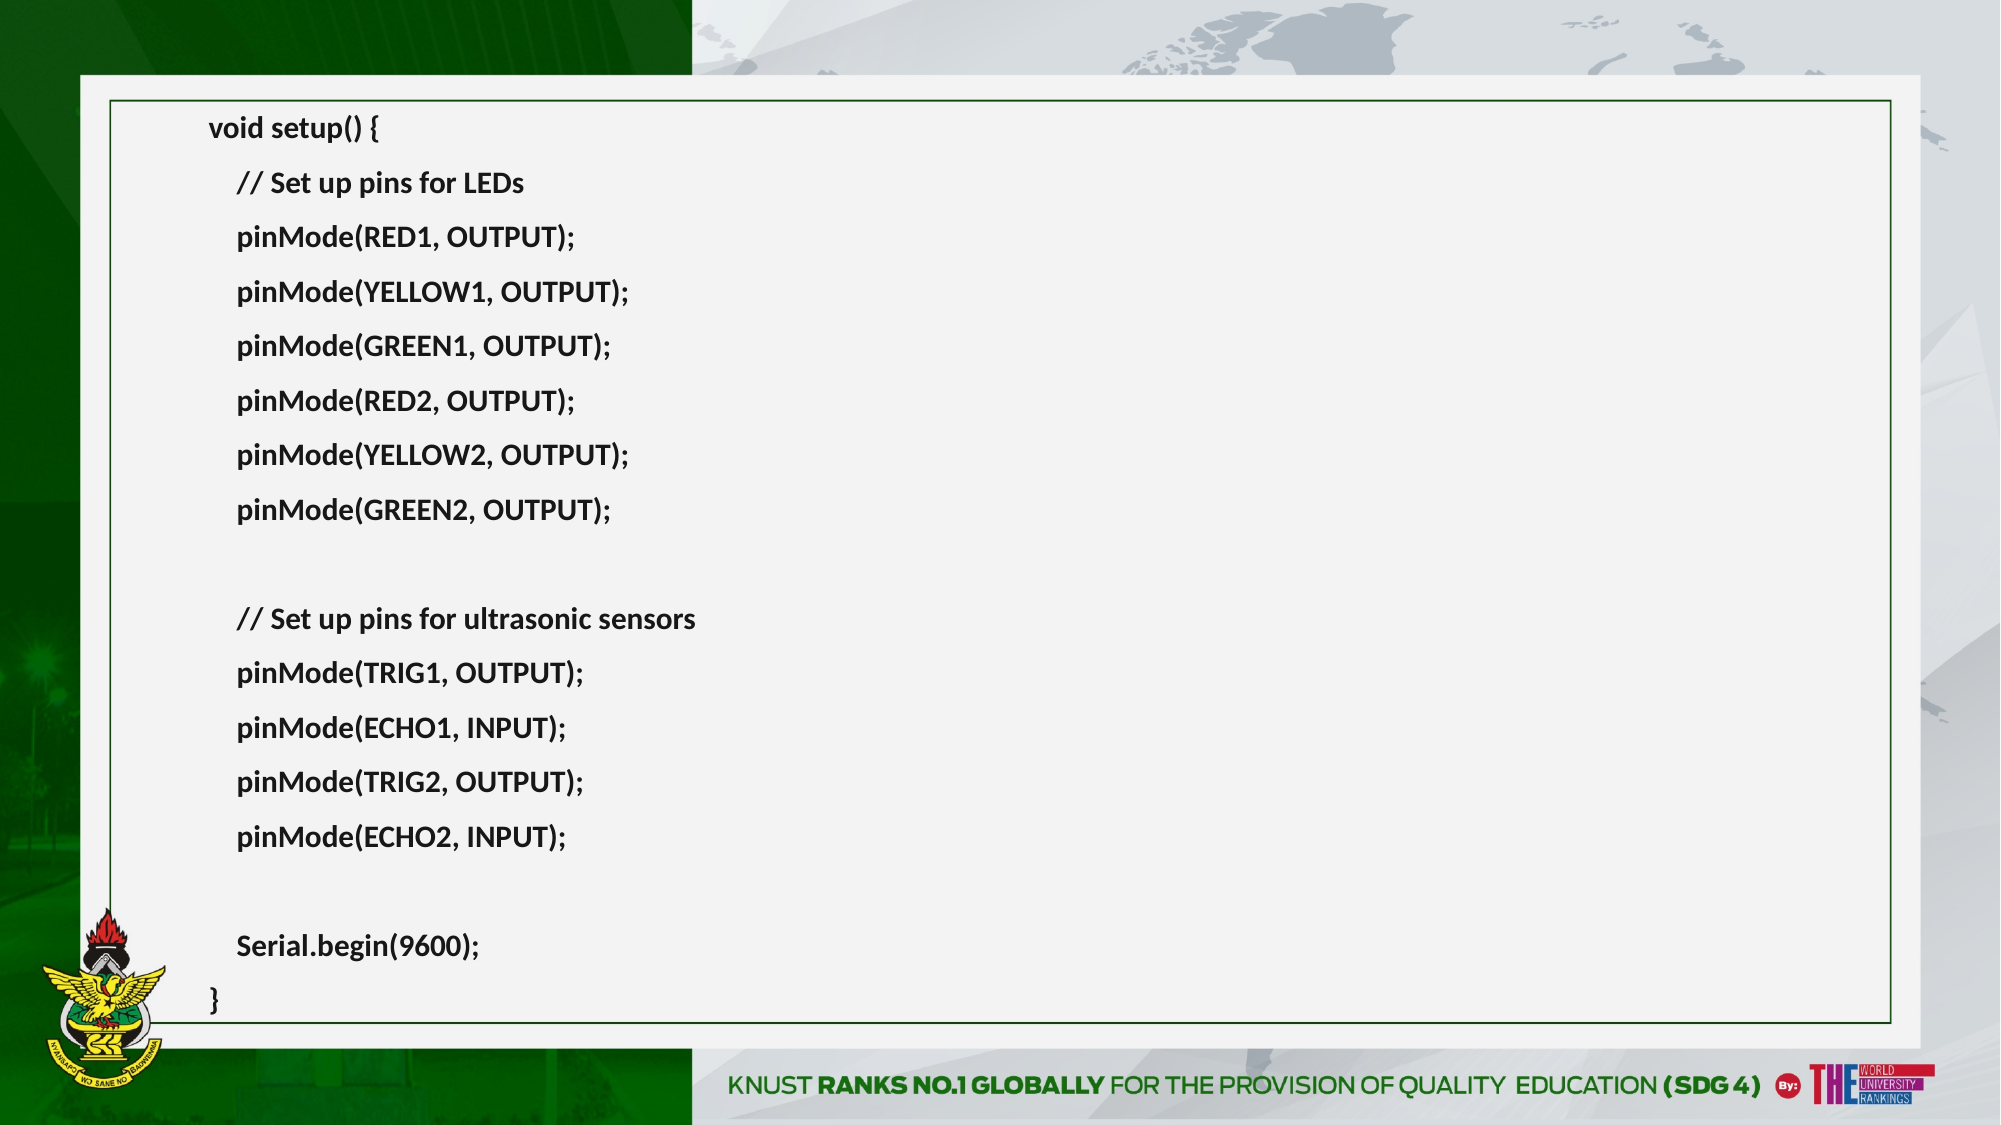

void setup() {
    // Set up pins for LEDs
    pinMode(RED1, OUTPUT);
    pinMode(YELLOW1, OUTPUT);
    pinMode(GREEN1, OUTPUT);
    pinMode(RED2, OUTPUT);
    pinMode(YELLOW2, OUTPUT);
    pinMode(GREEN2, OUTPUT);

    // Set up pins for ultrasonic sensors
    pinMode(TRIG1, OUTPUT);
    pinMode(ECHO1, INPUT);
    pinMode(TRIG2, OUTPUT);
    pinMode(ECHO2, INPUT);

    Serial.begin(9600);
}